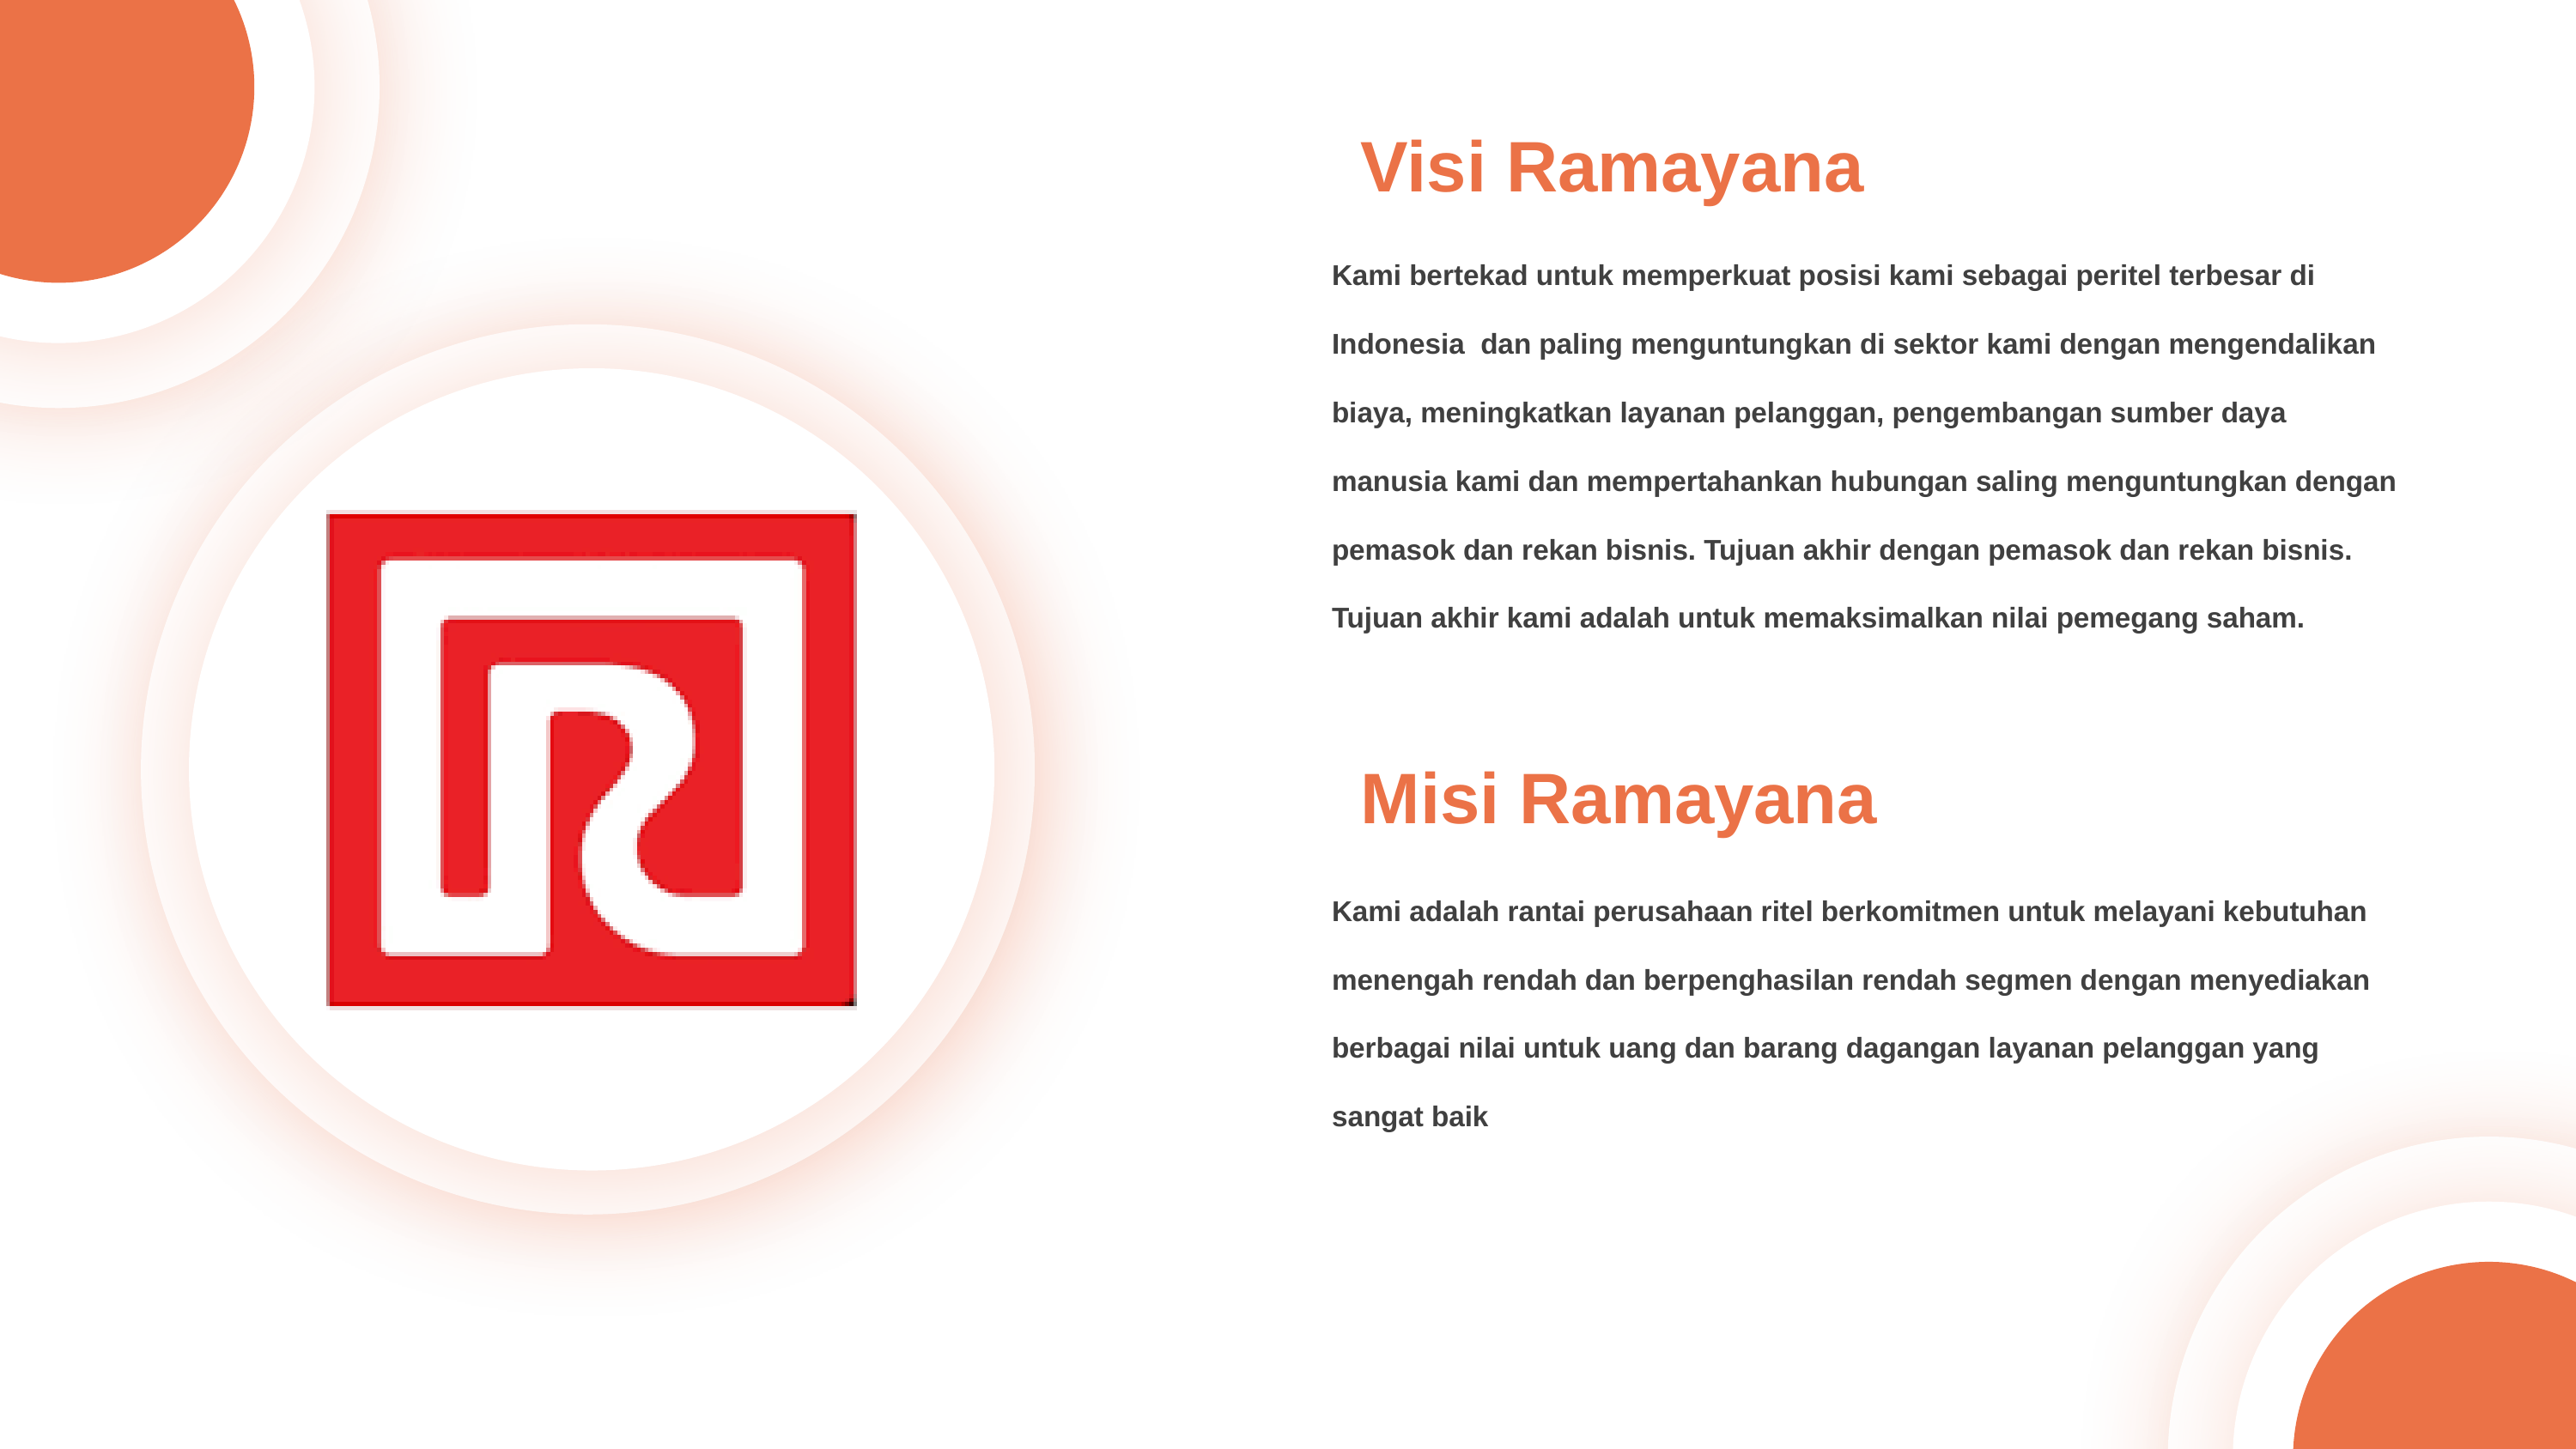

Visi Ramayana
Kami bertekad untuk memperkuat posisi kami sebagai peritel terbesar di Indonesia  dan paling menguntungkan di sektor kami dengan mengendalikan biaya, meningkatkan layanan pelanggan, pengembangan sumber daya manusia kami dan mempertahankan hubungan saling menguntungkan dengan pemasok dan rekan bisnis. Tujuan akhir dengan pemasok dan rekan bisnis. Tujuan akhir kami adalah untuk memaksimalkan nilai pemegang saham.

Misi Ramayana
Kami adalah rantai perusahaan ritel berkomitmen untuk melayani kebutuhan menengah rendah dan berpenghasilan rendah segmen dengan menyediakan berbagai nilai untuk uang dan barang dagangan layanan pelanggan yang sangat baik